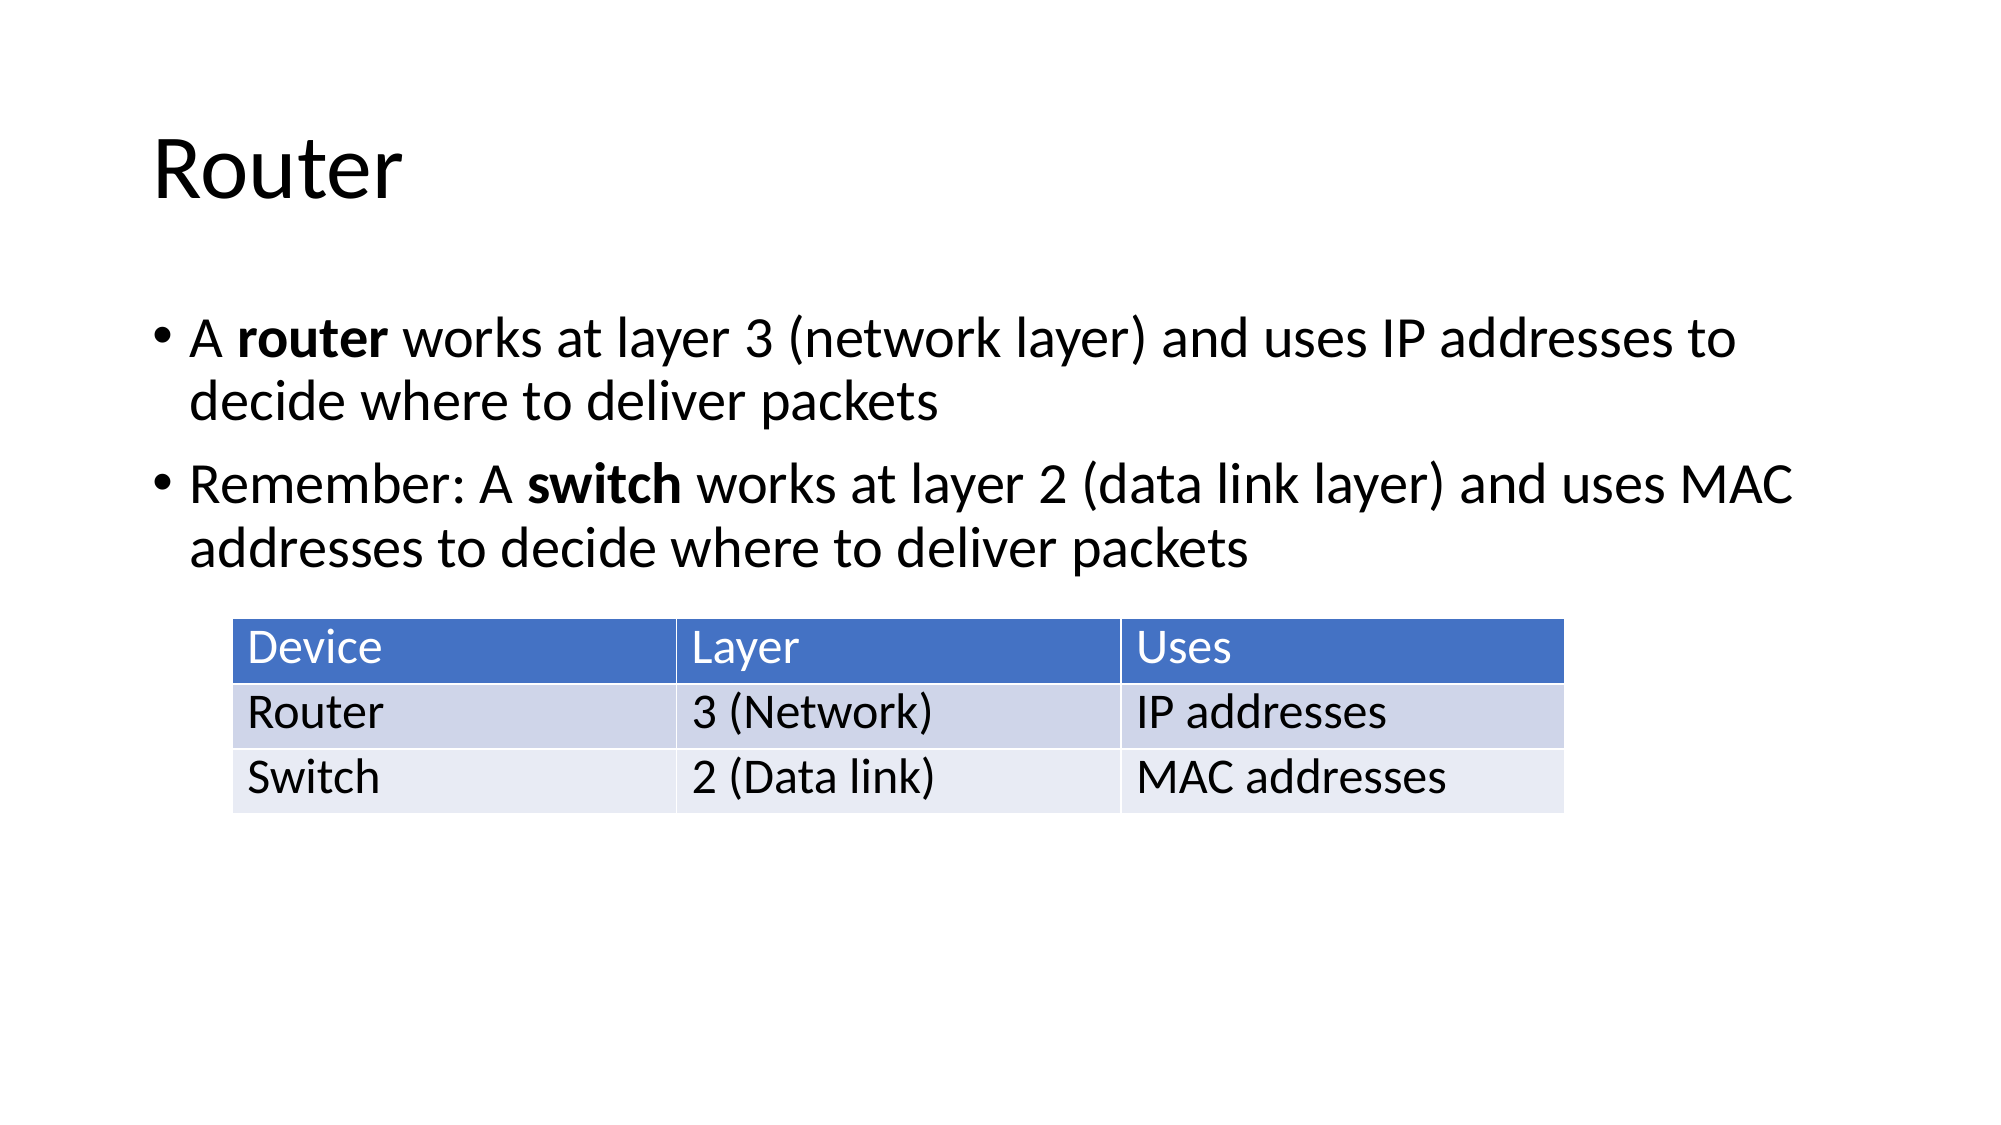

# Router
A router works at layer 3 (network layer) and uses IP addresses to decide where to deliver packets
Remember: A switch works at layer 2 (data link layer) and uses MAC addresses to decide where to deliver packets
| Device | Layer | Uses |
| --- | --- | --- |
| Router | 3 (Network) | IP addresses |
| Switch | 2 (Data link) | MAC addresses |